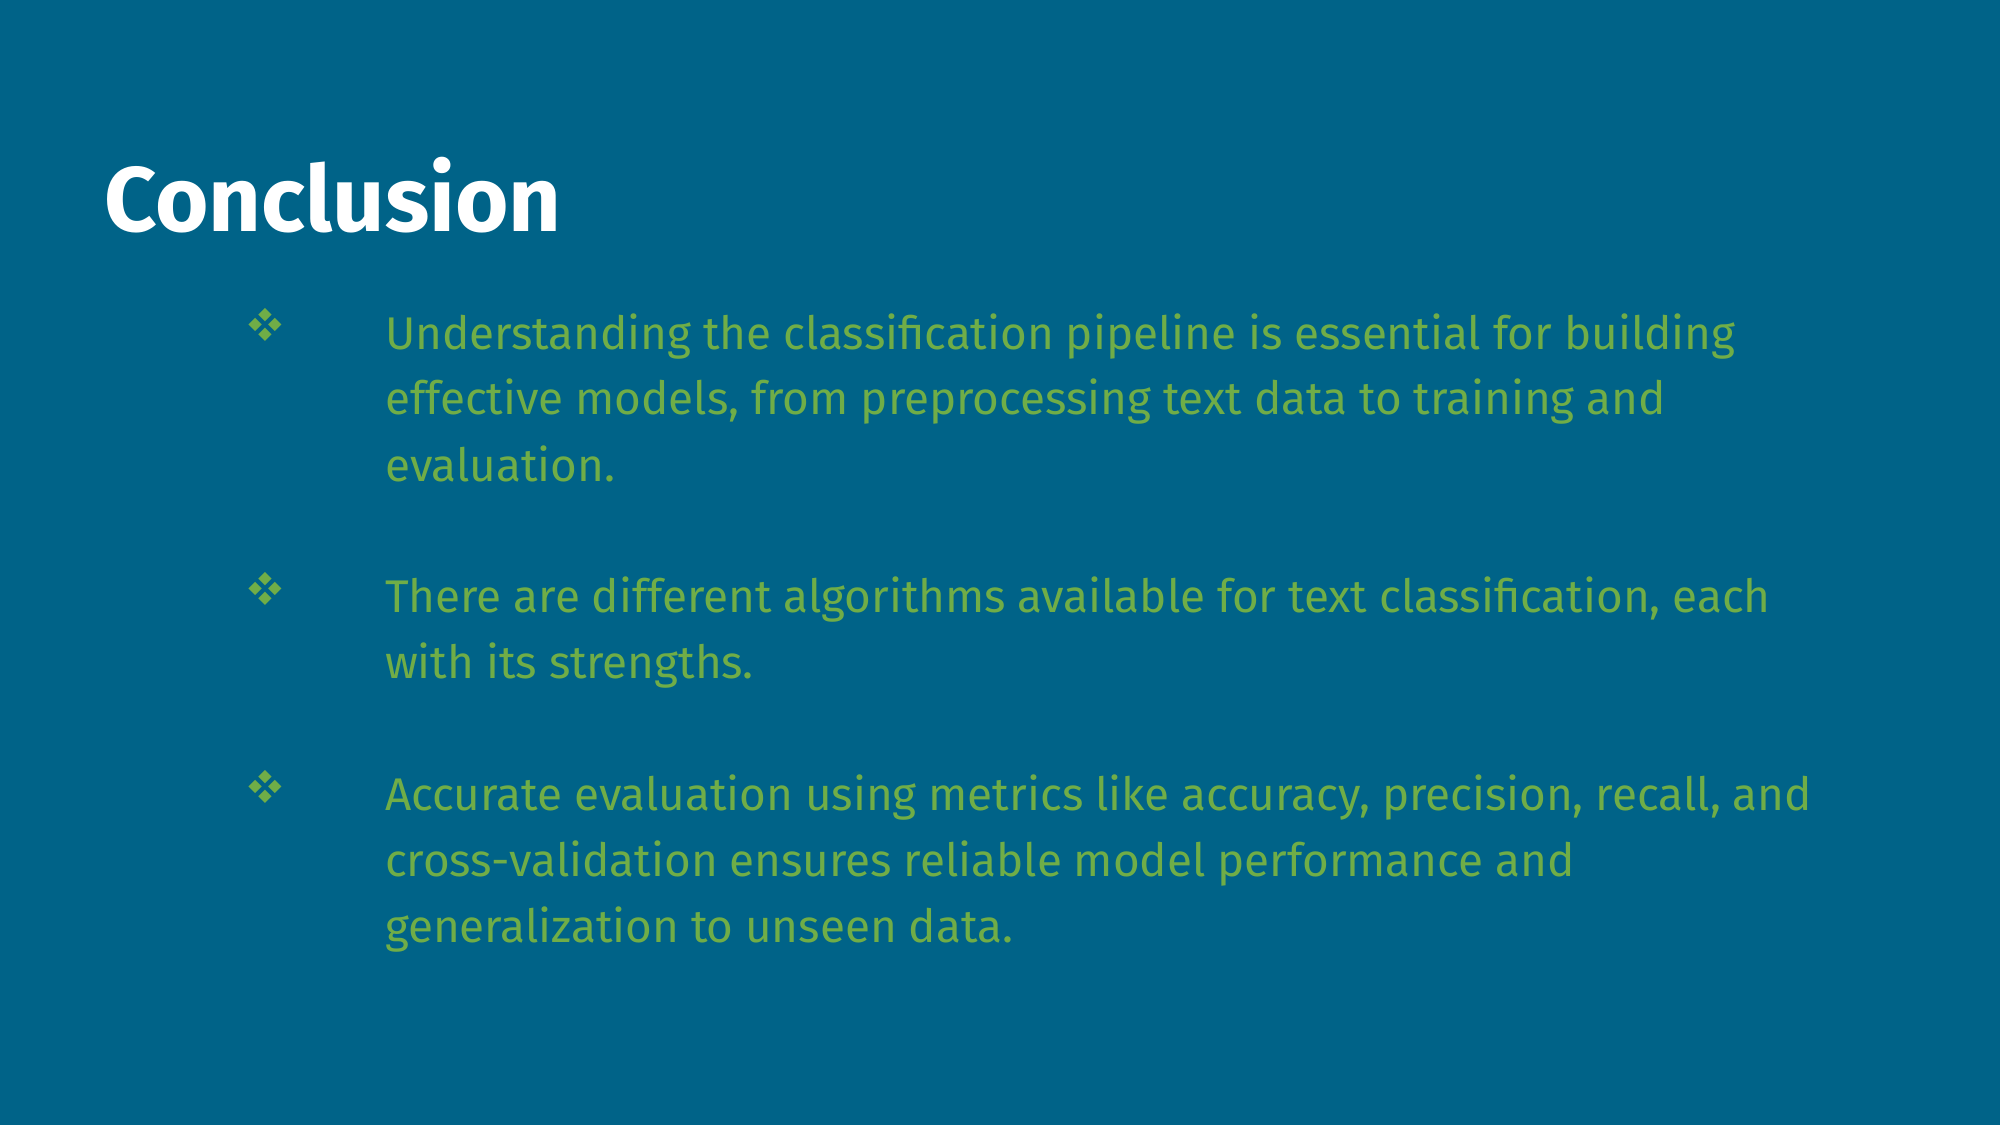

# Conclusion
Understanding the classification pipeline is essential for building effective models, from preprocessing text data to training and evaluation.

There are different algorithms available for text classification, each with its strengths.

Accurate evaluation using metrics like accuracy, precision, recall, and cross-validation ensures reliable model performance and generalization to unseen data.